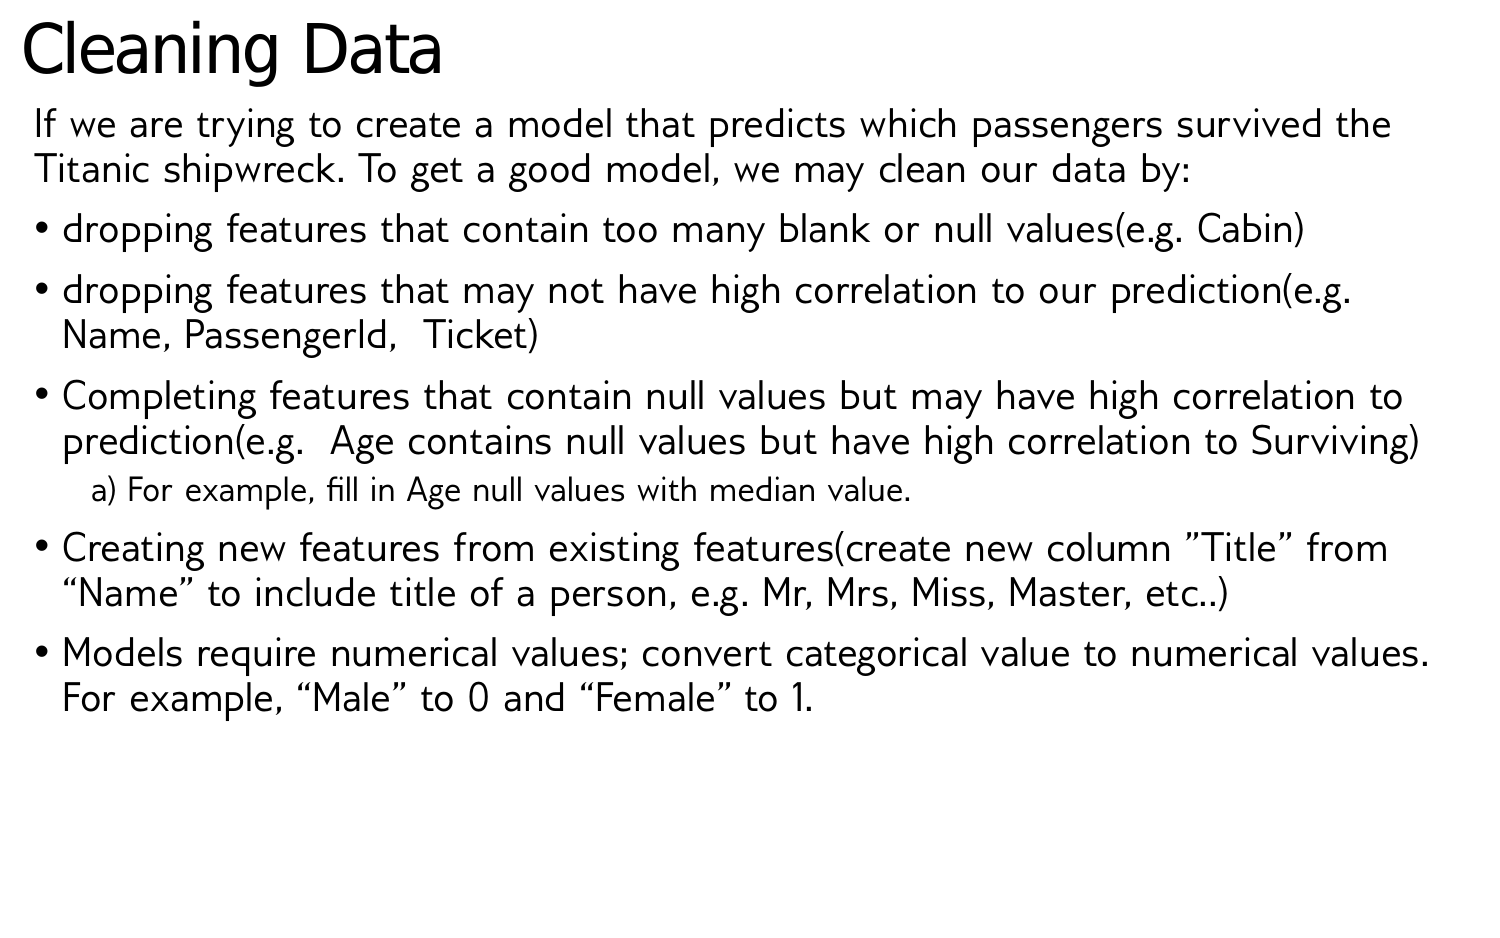

# Cleaning Data
If we are trying to create a model that predicts which passengers survived the Titanic shipwreck. To get a good model, we may clean our data by:
dropping features that contain too many blank or null values(e.g. Cabin)
dropping features that may not have high correlation to our prediction(e.g. Name, PassengerId,  Ticket)
Completing features that contain null values but may have high correlation to prediction(e.g.  Age contains null values but have high correlation to Surviving)
a) For example, fill in Age null values with median value.
Creating new features from existing features(create new column ”Title” from “Name” to include title of a person, e.g. Mr, Mrs, Miss, Master, etc..)
Models require numerical values; convert categorical value to numerical values. For example, “Male” to 0 and “Female” to 1.

Note:  We are down to 8 columns instead of 12.